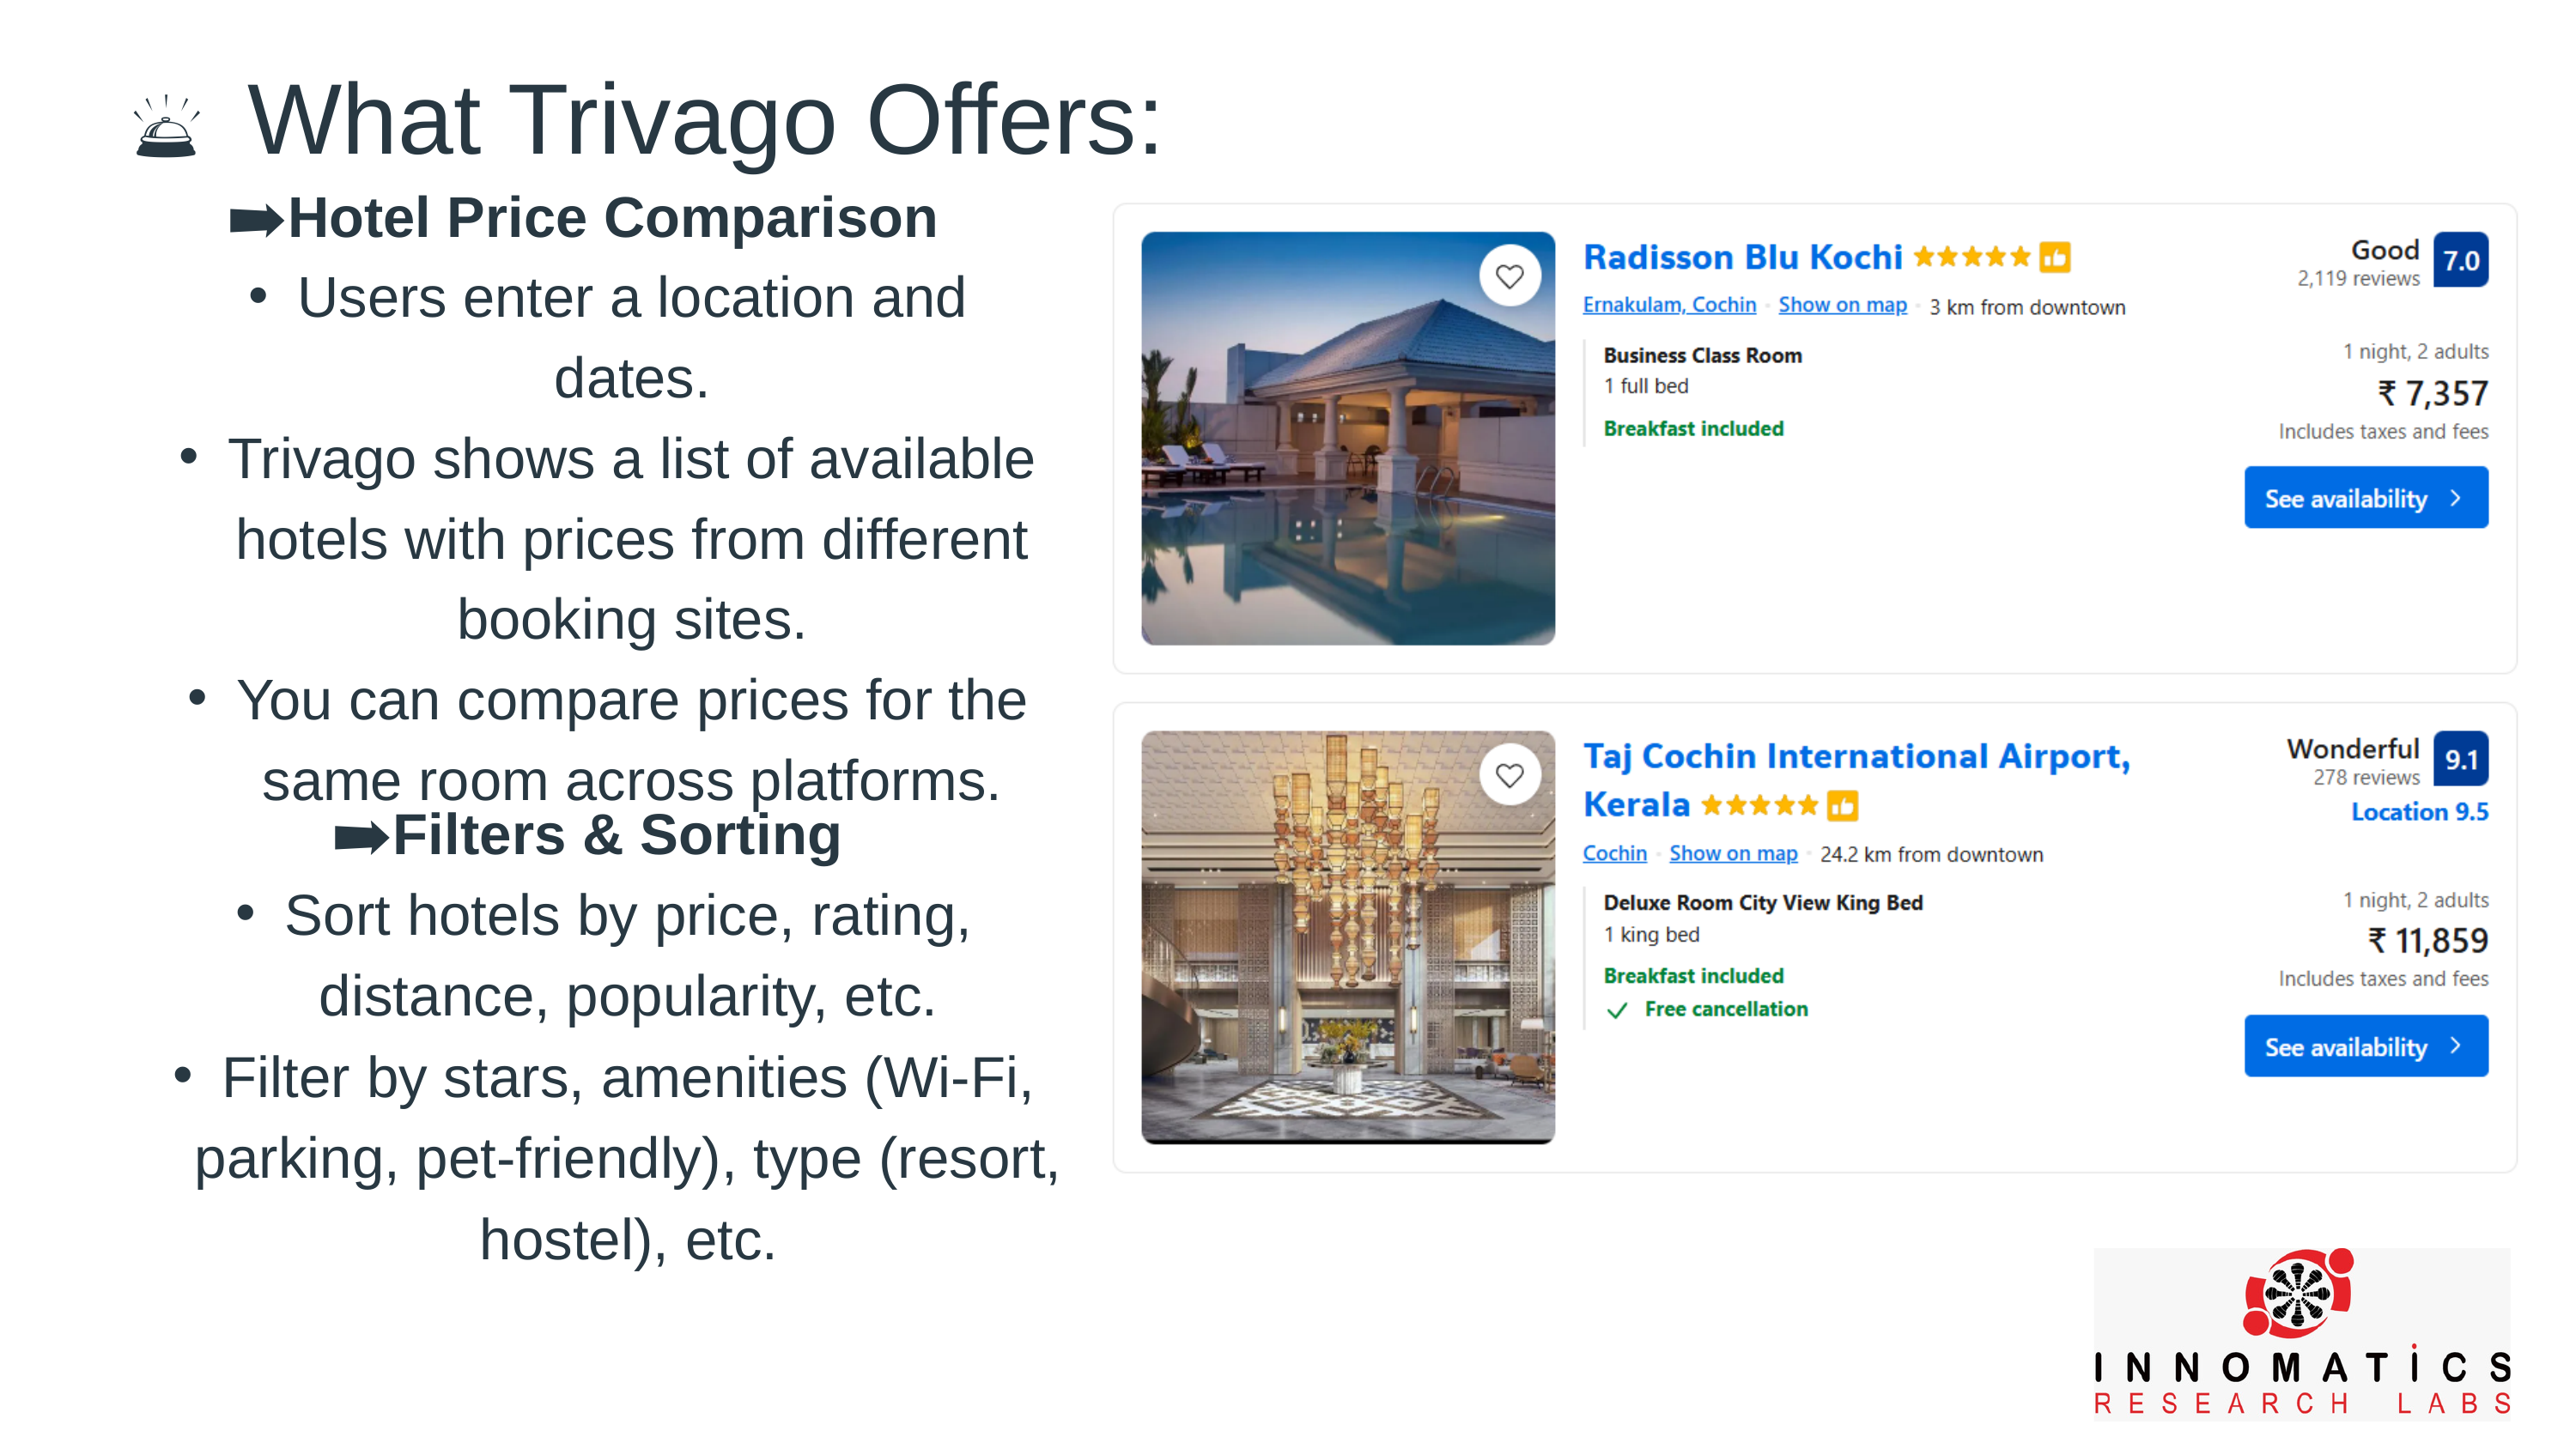

🛎️ What Trivago Offers:
➡️Hotel Price Comparison
Users enter a location and dates.
Trivago shows a list of available hotels with prices from different booking sites.
You can compare prices for the same room across platforms.

 ➡️Filters & Sorting
Sort hotels by price, rating, distance, popularity, etc.
Filter by stars, amenities (Wi-Fi, parking, pet-friendly), type (resort, hostel), etc.